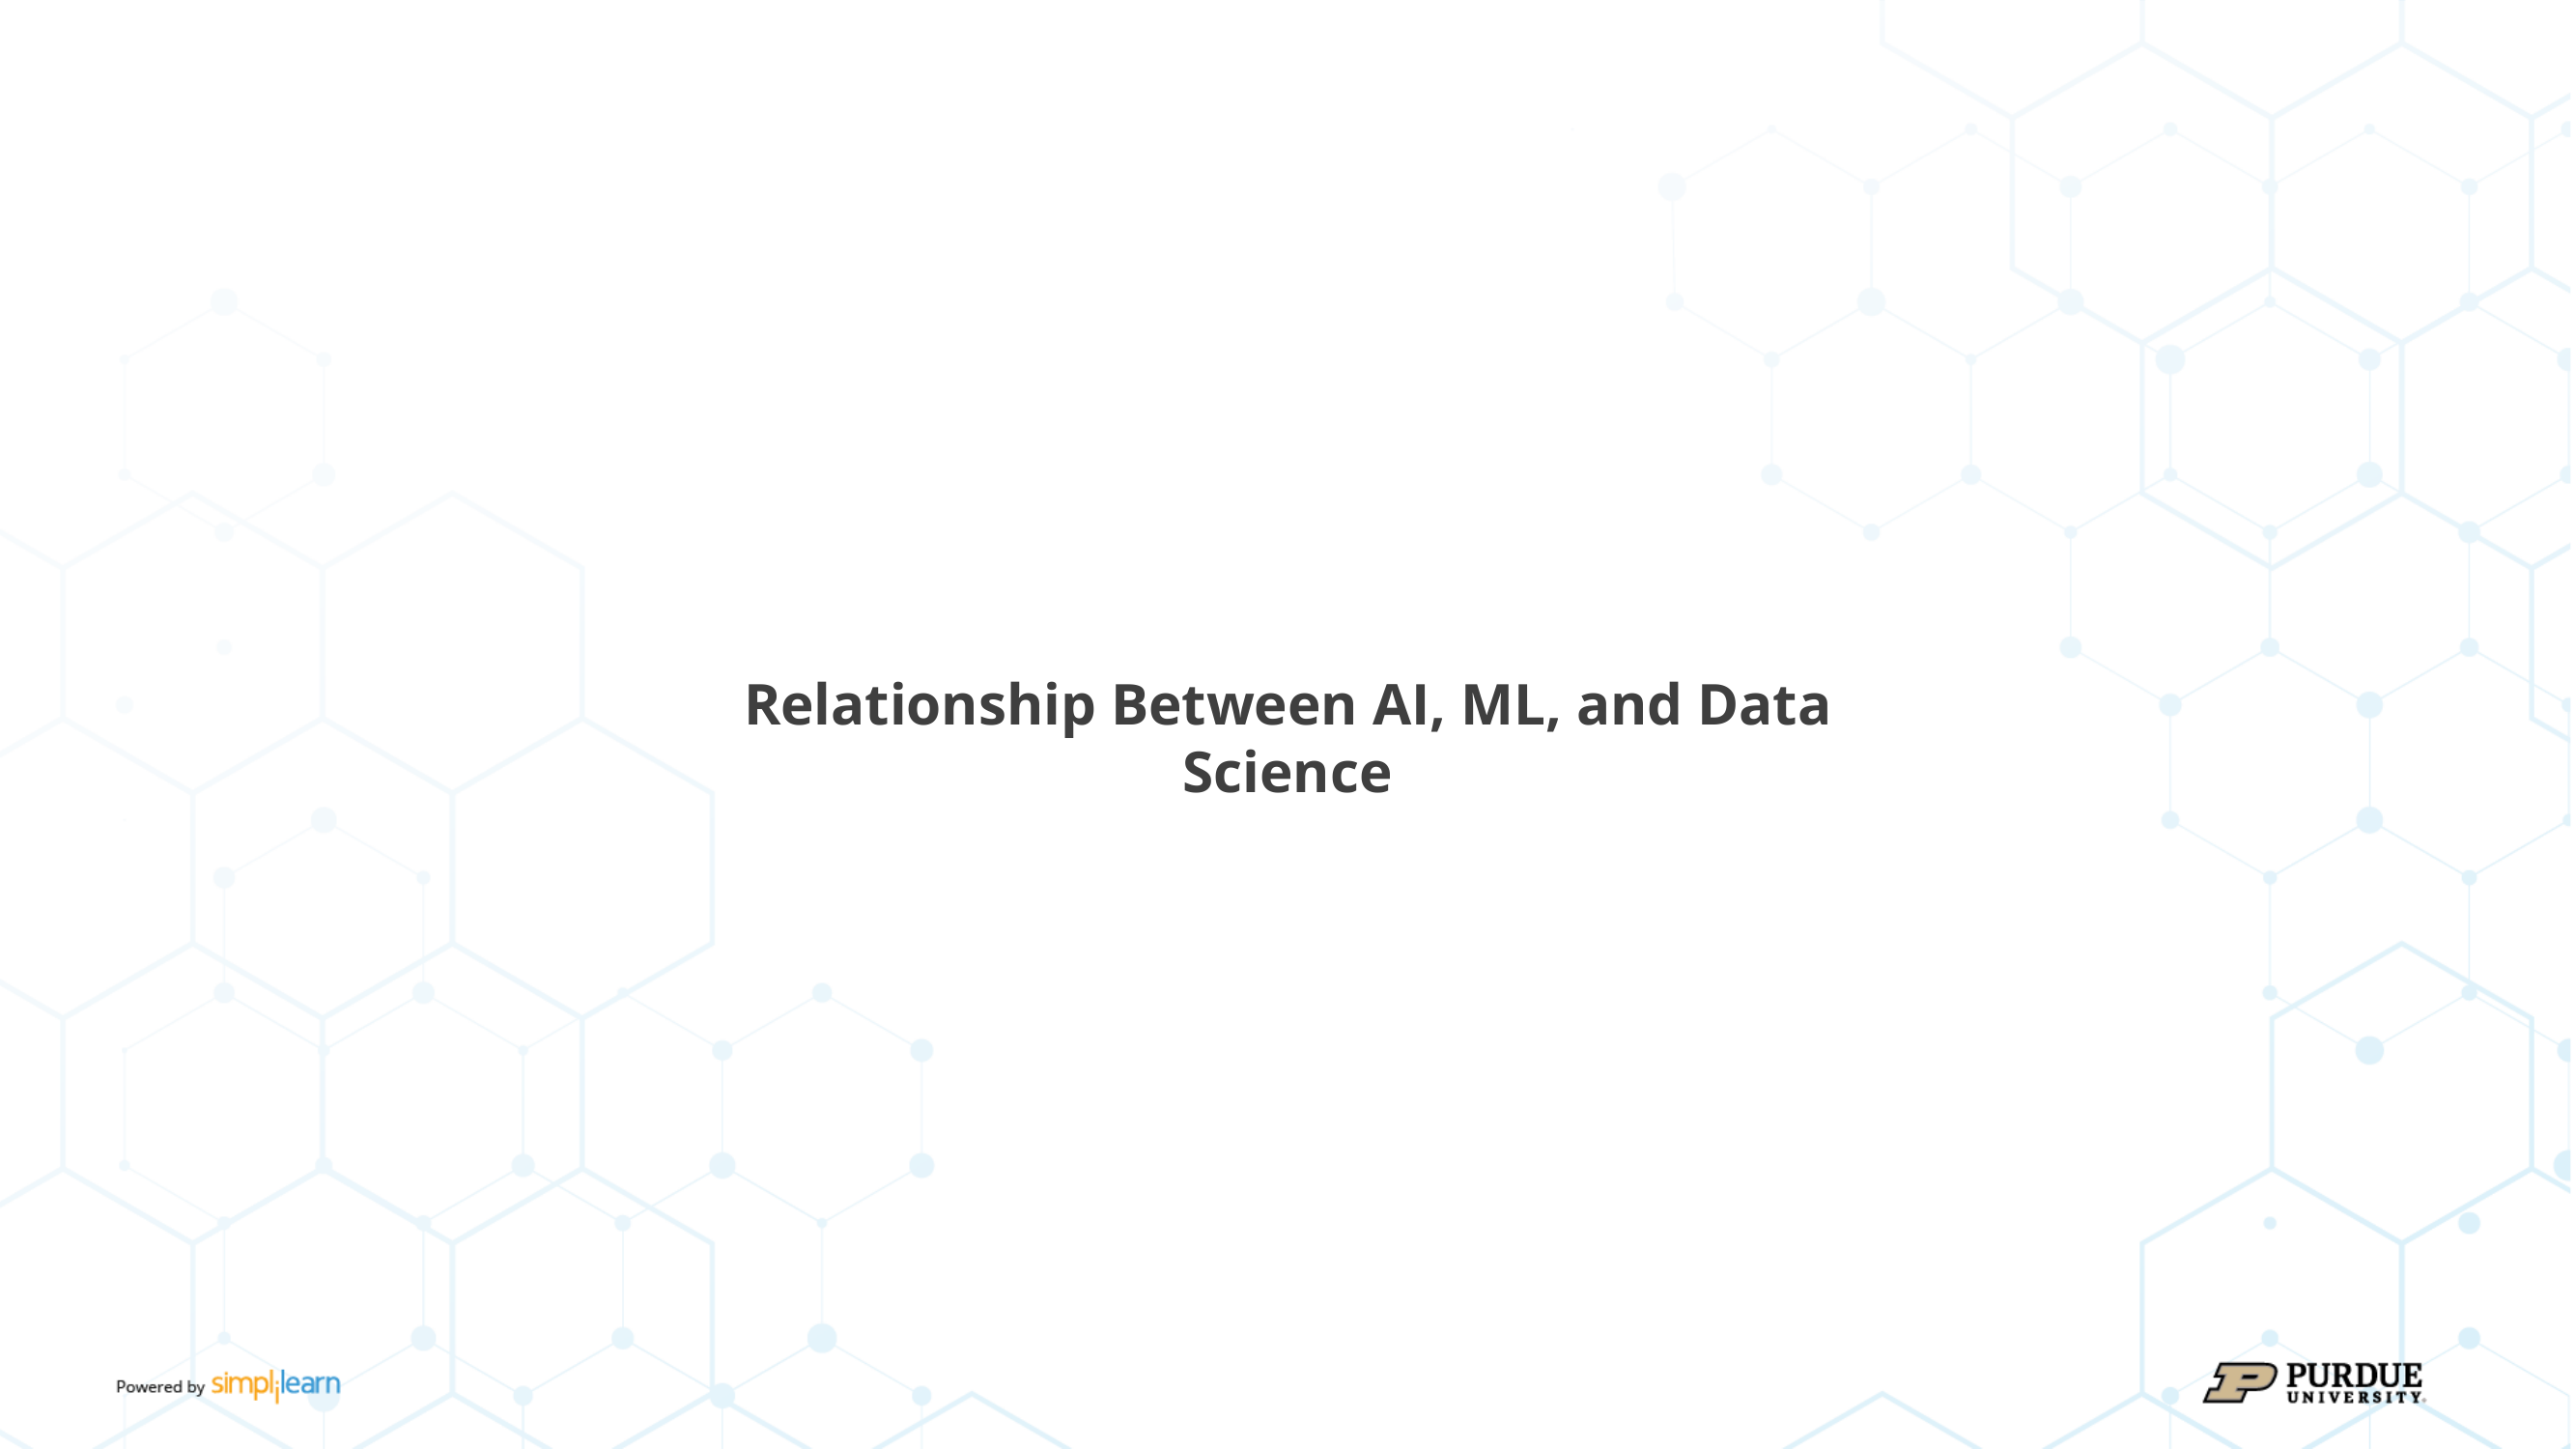

Relationship Between AI, ML, and Data Science